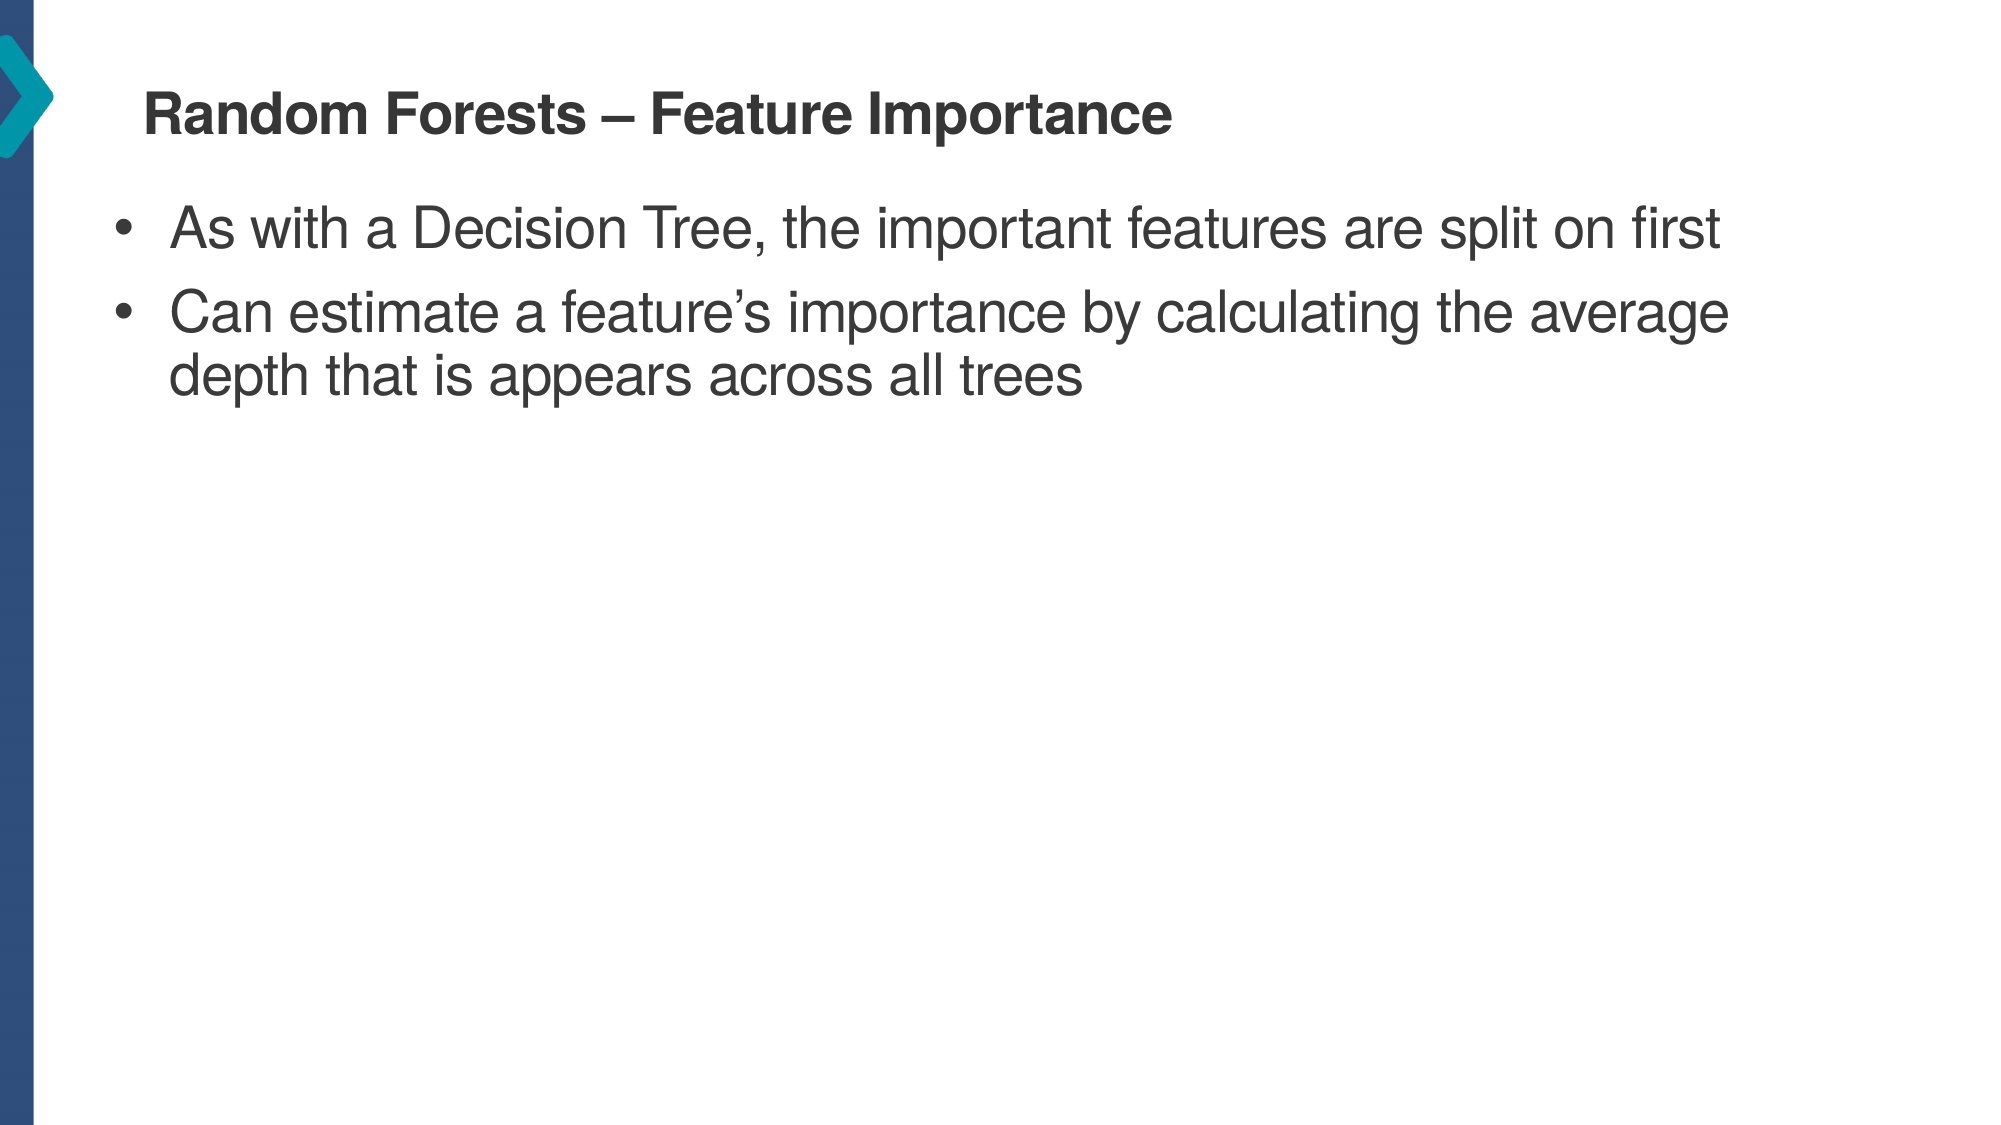

# Random Forests – Feature Importance
As with a Decision Tree, the important features are split on first
Can estimate a feature’s importance by calculating the average depth that is appears across all trees